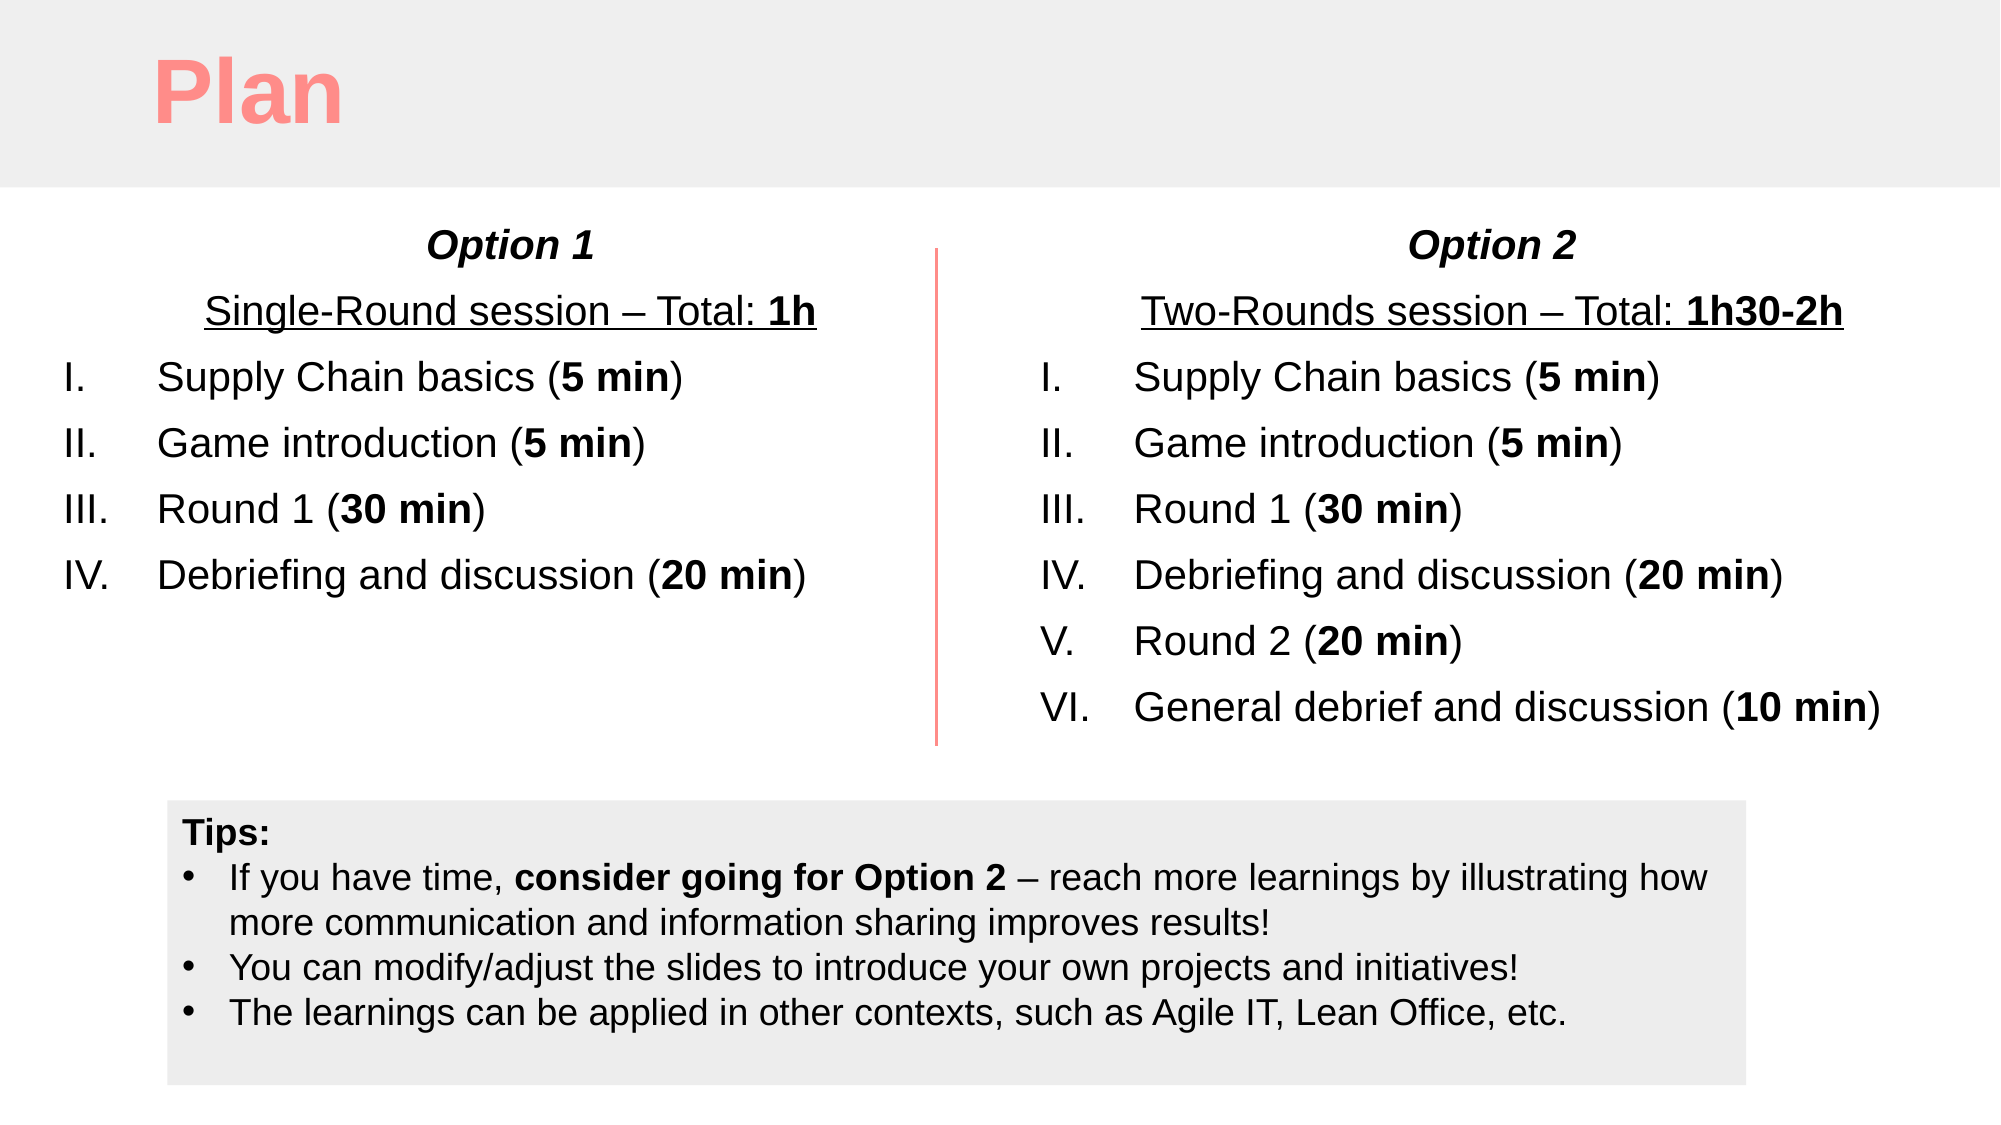

# Plan
Option 1
Single-Round session – Total: 1h
Supply Chain basics (5 min)
Game introduction (5 min)
Round 1 (30 min)
Debriefing and discussion (20 min)
Option 2
Two-Rounds session – Total: 1h30-2h
Supply Chain basics (5 min)
Game introduction (5 min)
Round 1 (30 min)
Debriefing and discussion (20 min)
Round 2 (20 min)
General debrief and discussion (10 min)
Tips:
If you have time, consider going for Option 2 – reach more learnings by illustrating how more communication and information sharing improves results!
You can modify/adjust the slides to introduce your own projects and initiatives!
The learnings can be applied in other contexts, such as Agile IT, Lean Office, etc.

Zensimu